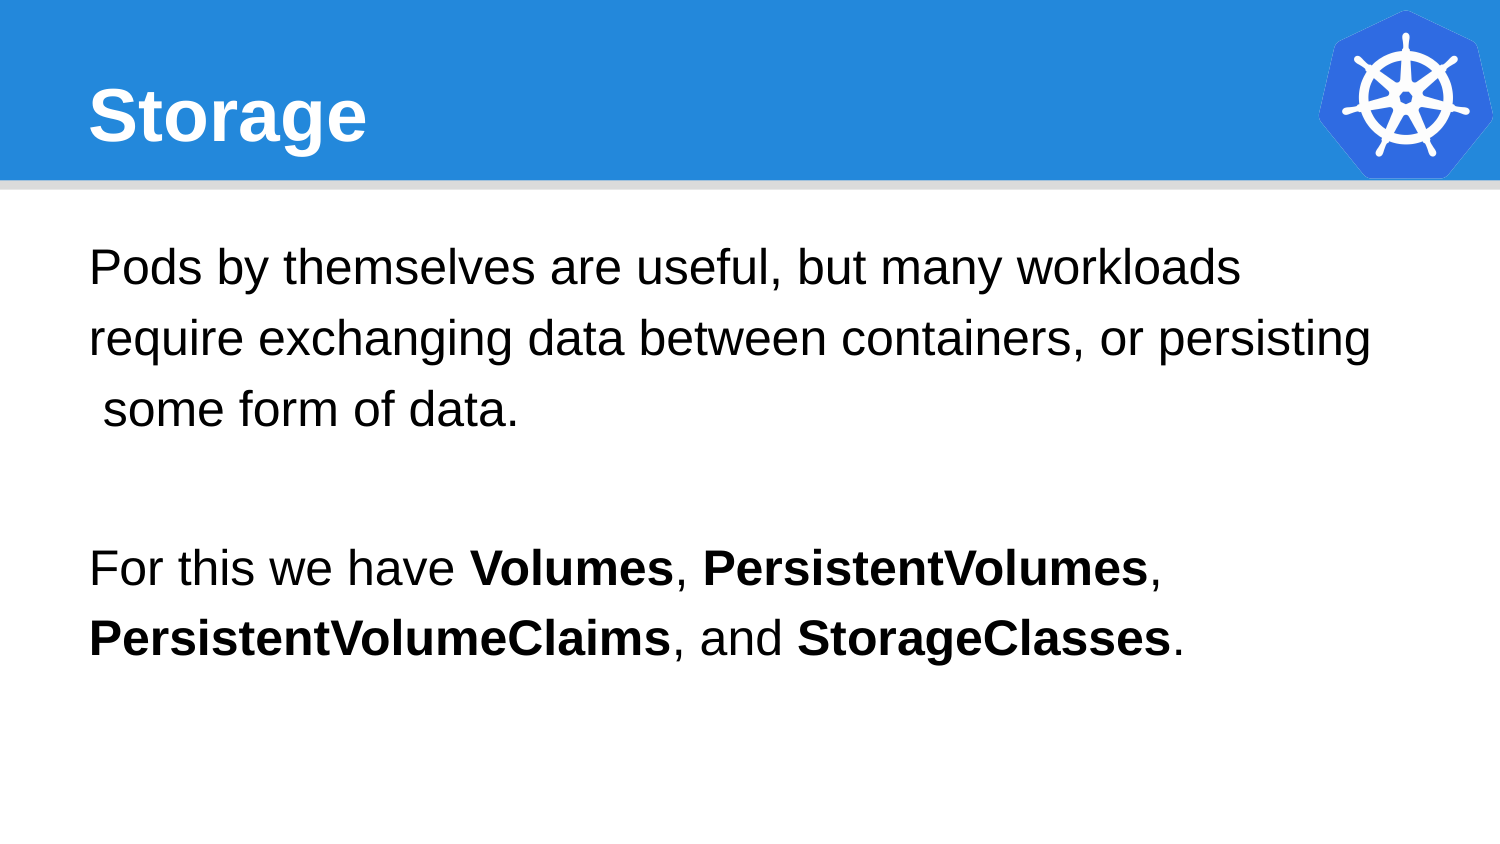

# Storage
Pods by themselves are useful, but many workloads  require exchanging data between containers, or persisting  some form of data.

For this we have Volumes, PersistentVolumes,  PersistentVolumeClaims, and StorageClasses.